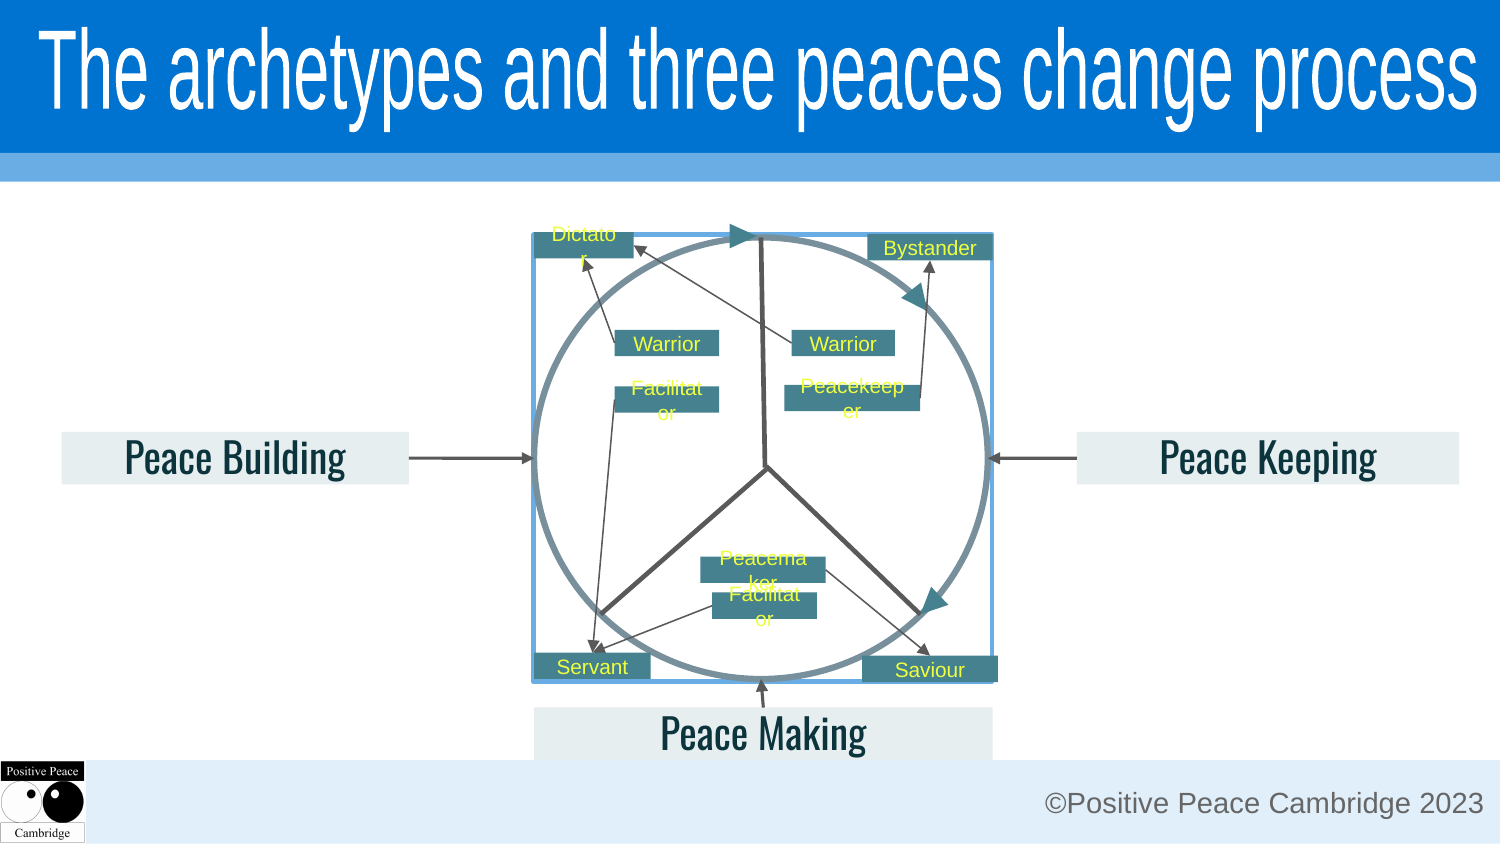

The archetypes and three peaces change process

Dictator
Bystander

Warrior
Warrior
Peacekeeper
Facilitator
Peace Building
Peace Keeping
Peacemaker

Facilitator
Servant
Saviour
Peace Making